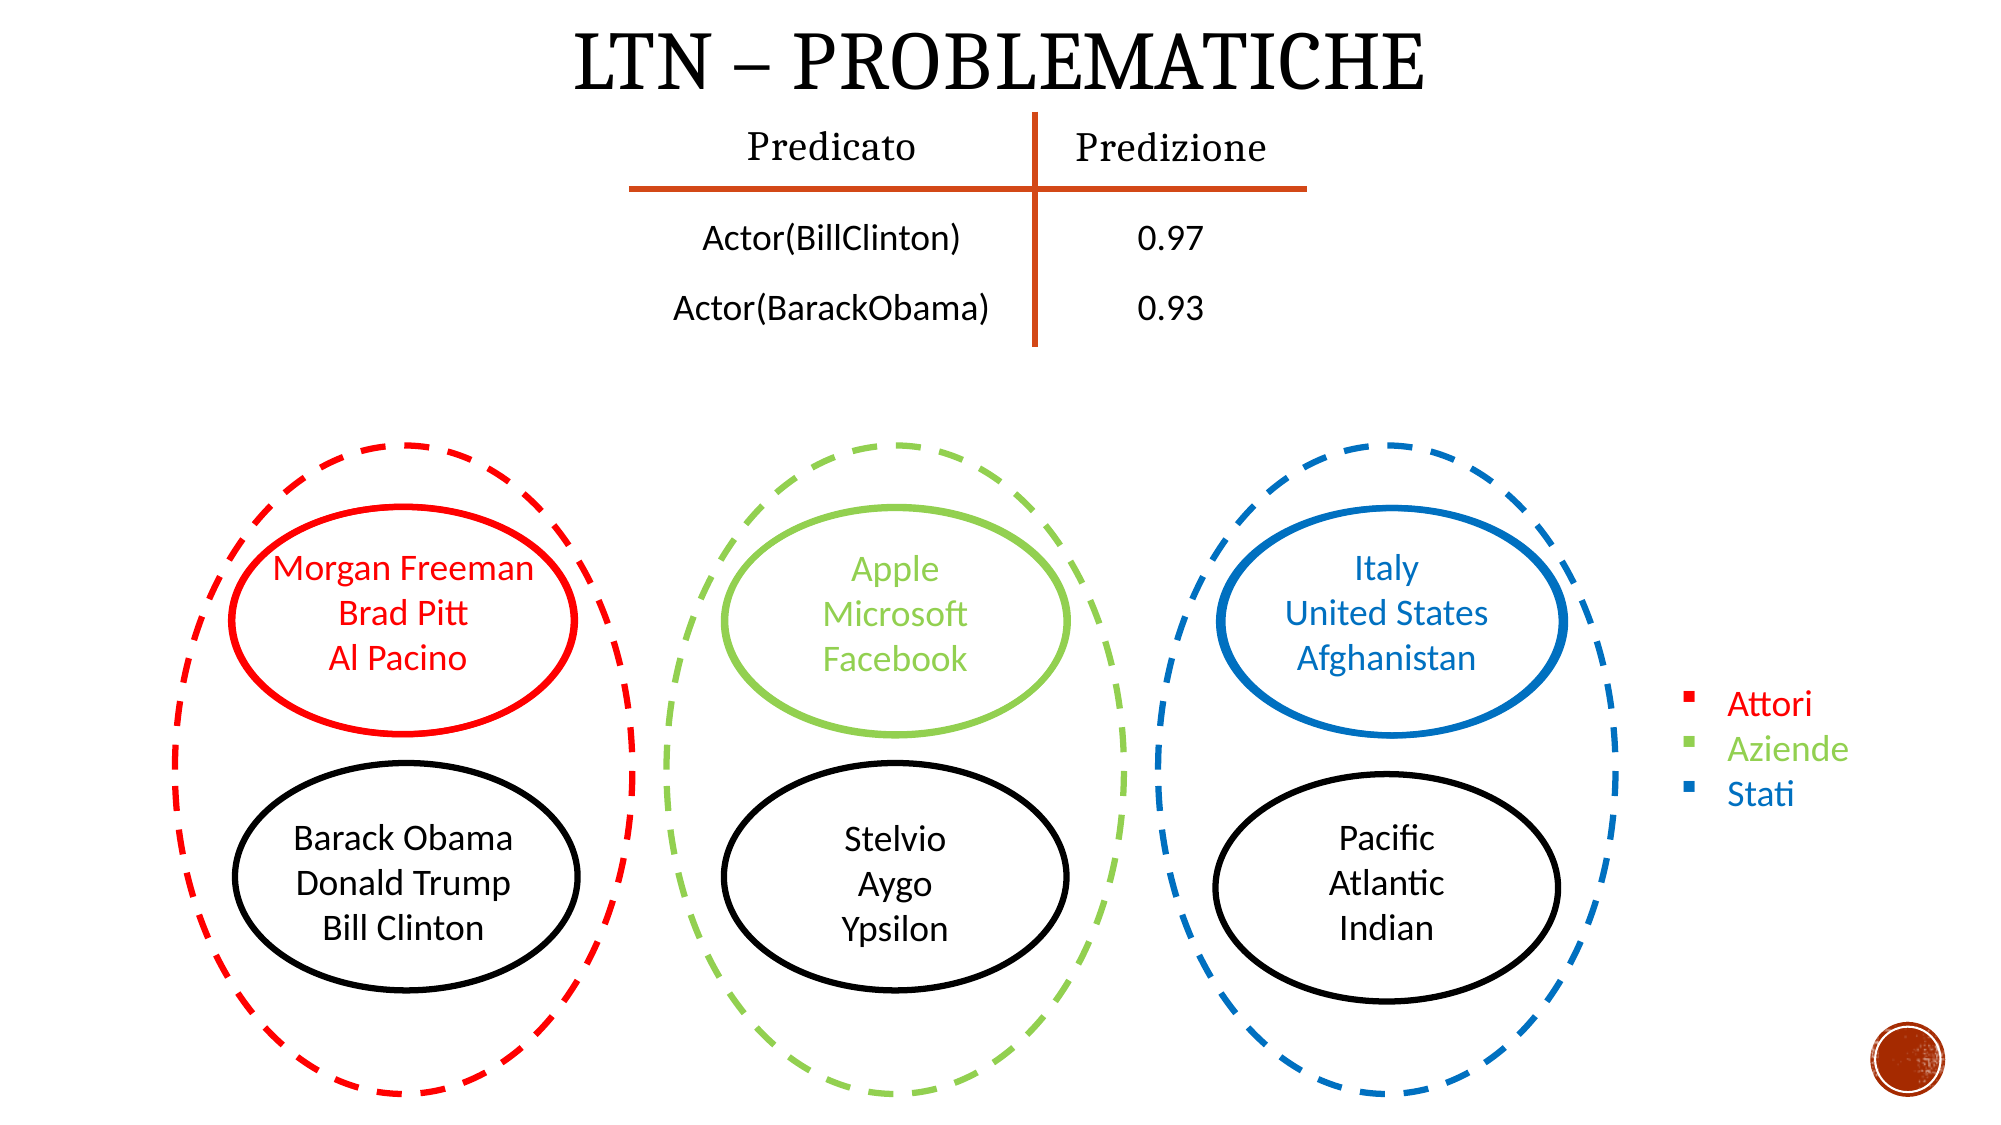

# ltn – problematiche
Predicato
Predizione
Actor(BillClinton)
0.97
Actor(BarackObama)
0.93

Italy
United States
Afghanistan

Pacific
Atlantic
Indian
Morgan Freeman
Brad Pitt
Al Pacino

Barack Obama
Donald Trump
Bill Clinton
Apple
Microsoft
Facebook

Stelvio
Aygo
Ypsilon
Attori
Aziende
Stati